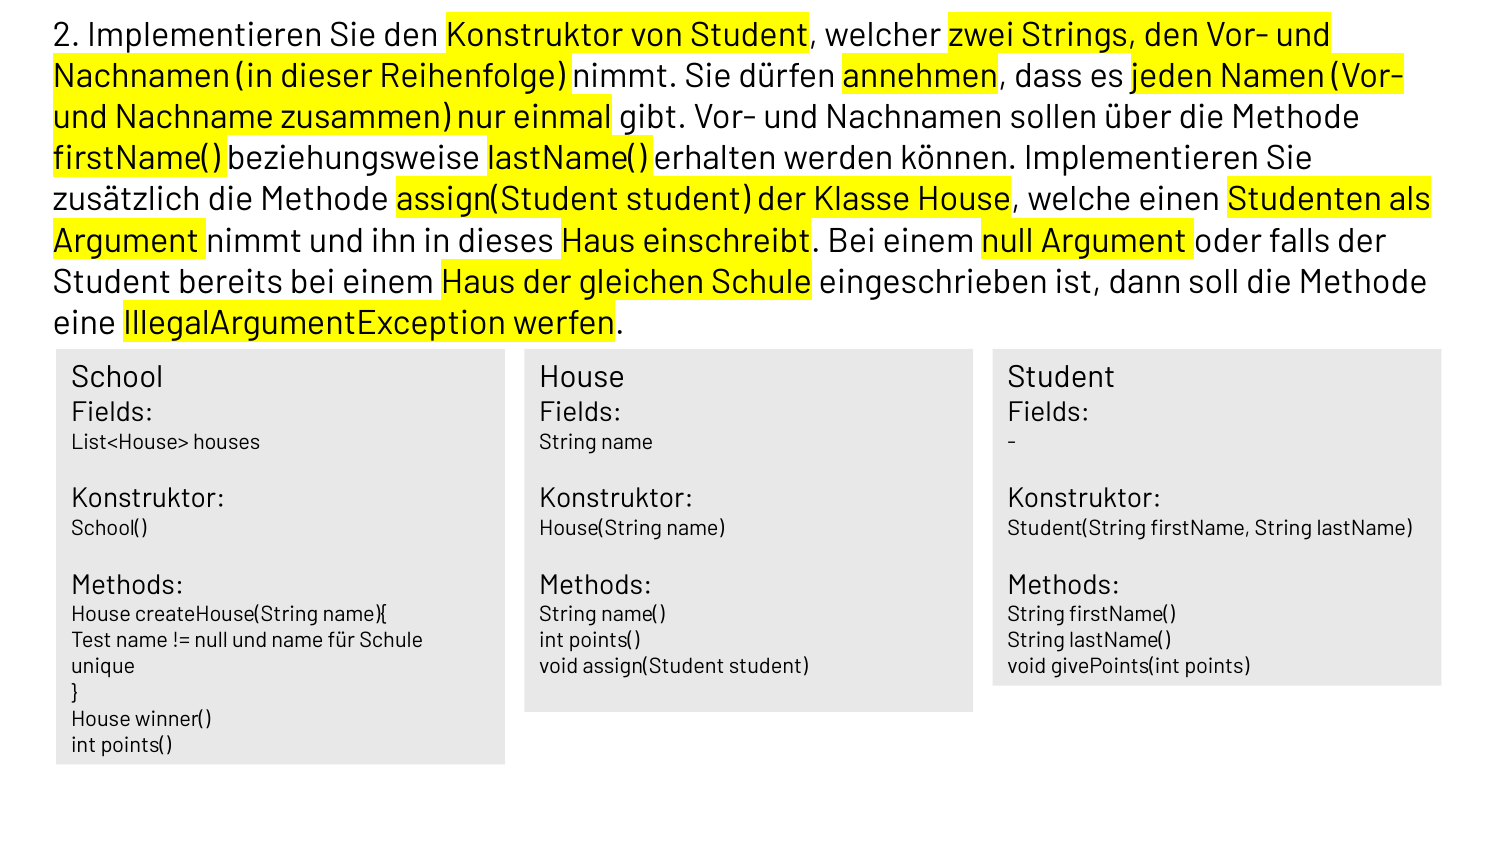

2. Implementieren Sie den Konstruktor von Student, welcher zwei Strings, den Vor- und Nachnamen (in dieser Reihenfolge) nimmt. Sie dürfen annehmen, dass es jeden Namen (Vor-und Nachname zusammen) nur einmal gibt. Vor- und Nachnamen sollen über die Methode firstName() beziehungsweise lastName() erhalten werden können. Implementieren Sie zusätzlich die Methode assign(Student student) der Klasse House, welche einen Studenten als Argument nimmt und ihn in dieses Haus einschreibt. Bei einem null Argument oder falls der Student bereits bei einem Haus der gleichen Schule eingeschrieben ist, dann soll die Methode eine IllegalArgumentException werfen.
School
Fields:
List<House> houses

Konstruktor:
School()

Methods:
House createHouse(String name){
Test name != null und name für Schule unique
}
House winner()
int points()
House
Fields:
String name

Konstruktor:
House(String name)

Methods:
String name()
int points()
void assign(Student student)

Student
Fields:
-

Konstruktor:
Student(String firstName, String lastName)

Methods:
String firstName()
String lastName()
void givePoints(int points)